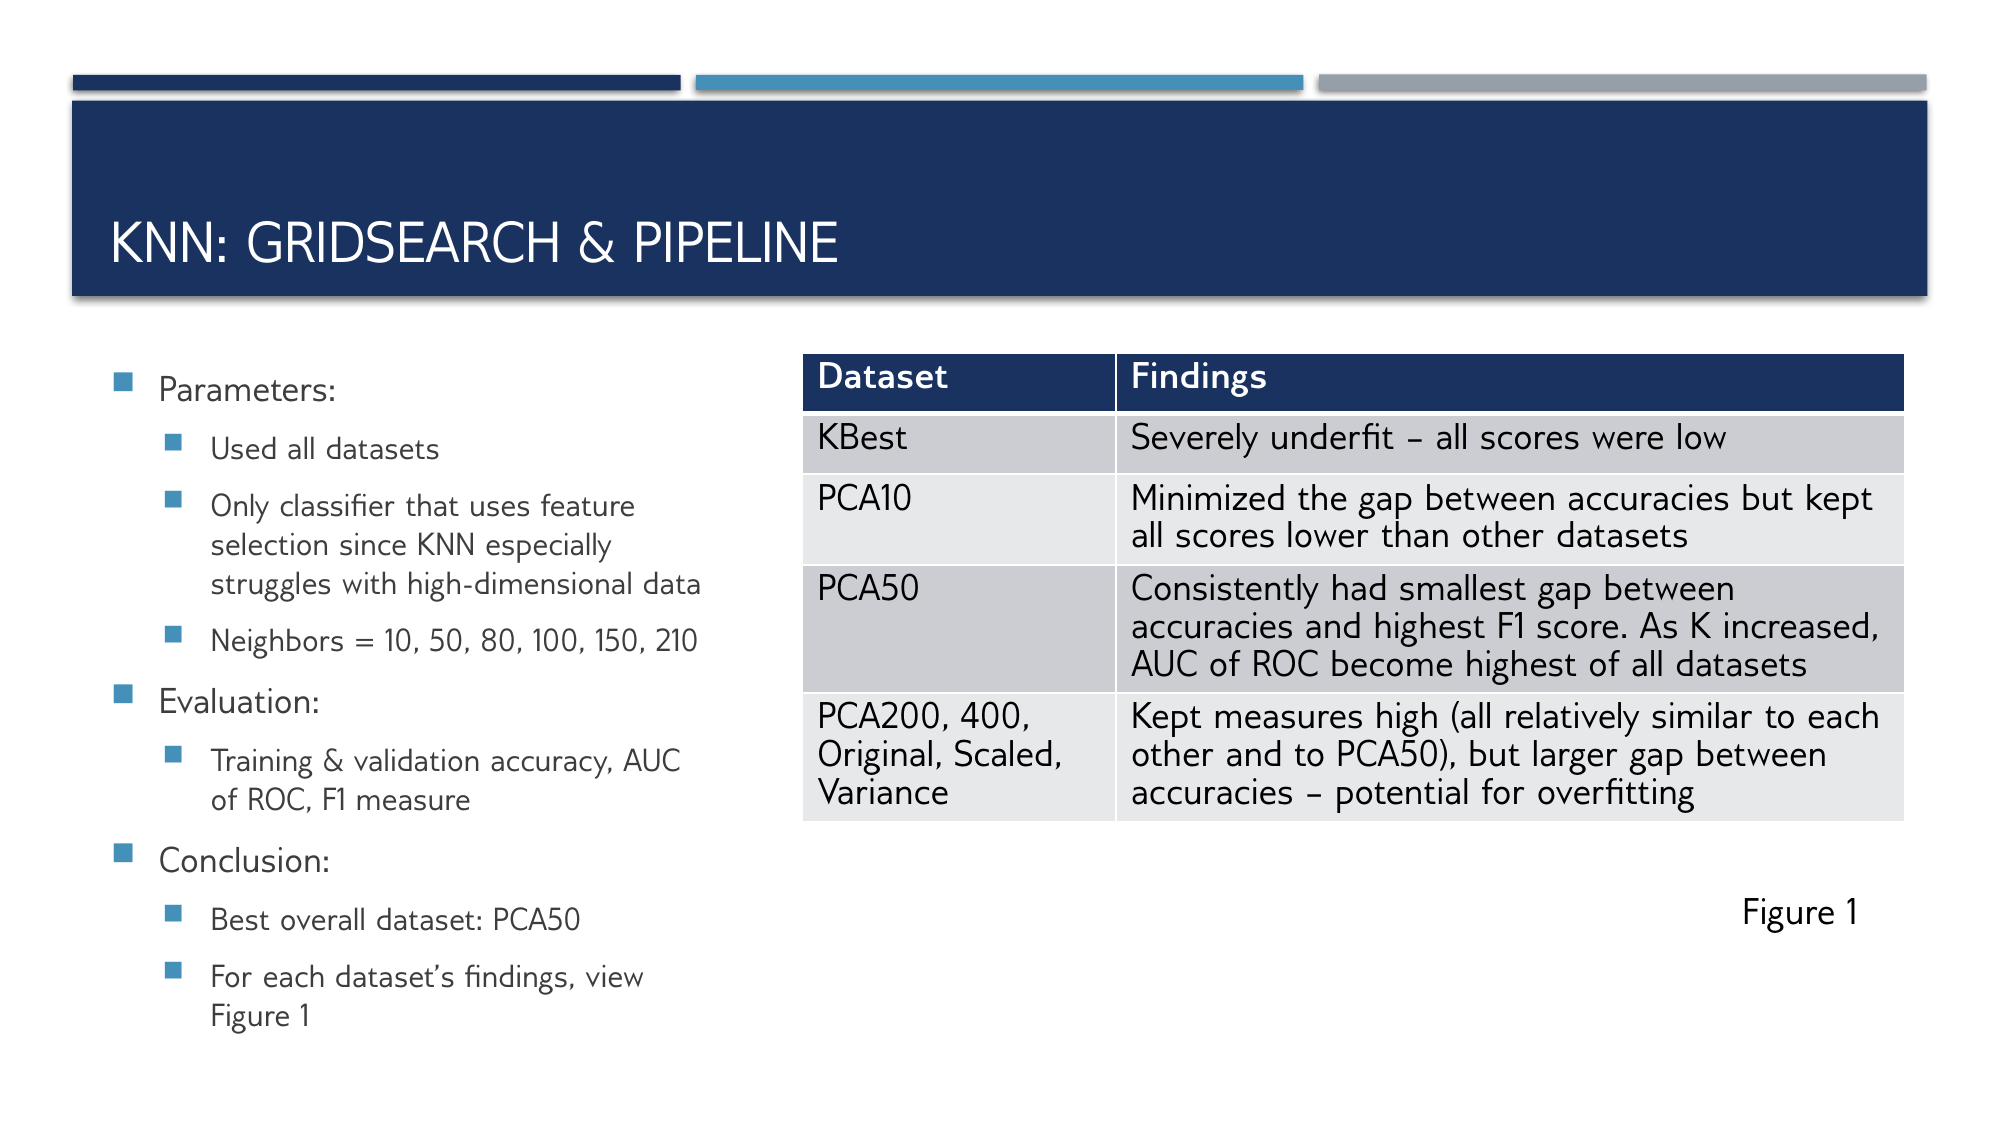

# KNN: gridsearch & Pipeline
| Dataset | Findings |
| --- | --- |
| KBest | Severely underfit – all scores were low |
| PCA10 | Minimized the gap between accuracies but kept all scores lower than other datasets |
| PCA50 | Consistently had smallest gap between accuracies and highest F1 score. As K increased, AUC of ROC become highest of all datasets |
| PCA200, 400, Original, Scaled, Variance | Kept measures high (all relatively similar to each other and to PCA50), but larger gap between accuracies – potential for overfitting |
Parameters:
Used all datasets
Only classifier that uses feature selection since KNN especially struggles with high-dimensional data
Neighbors = 10, 50, 80, 100, 150, 210
Evaluation:
Training & validation accuracy, AUC of ROC, F1 measure
Conclusion:
Best overall dataset: PCA50
For each dataset’s findings, view Figure 1

Figure 1